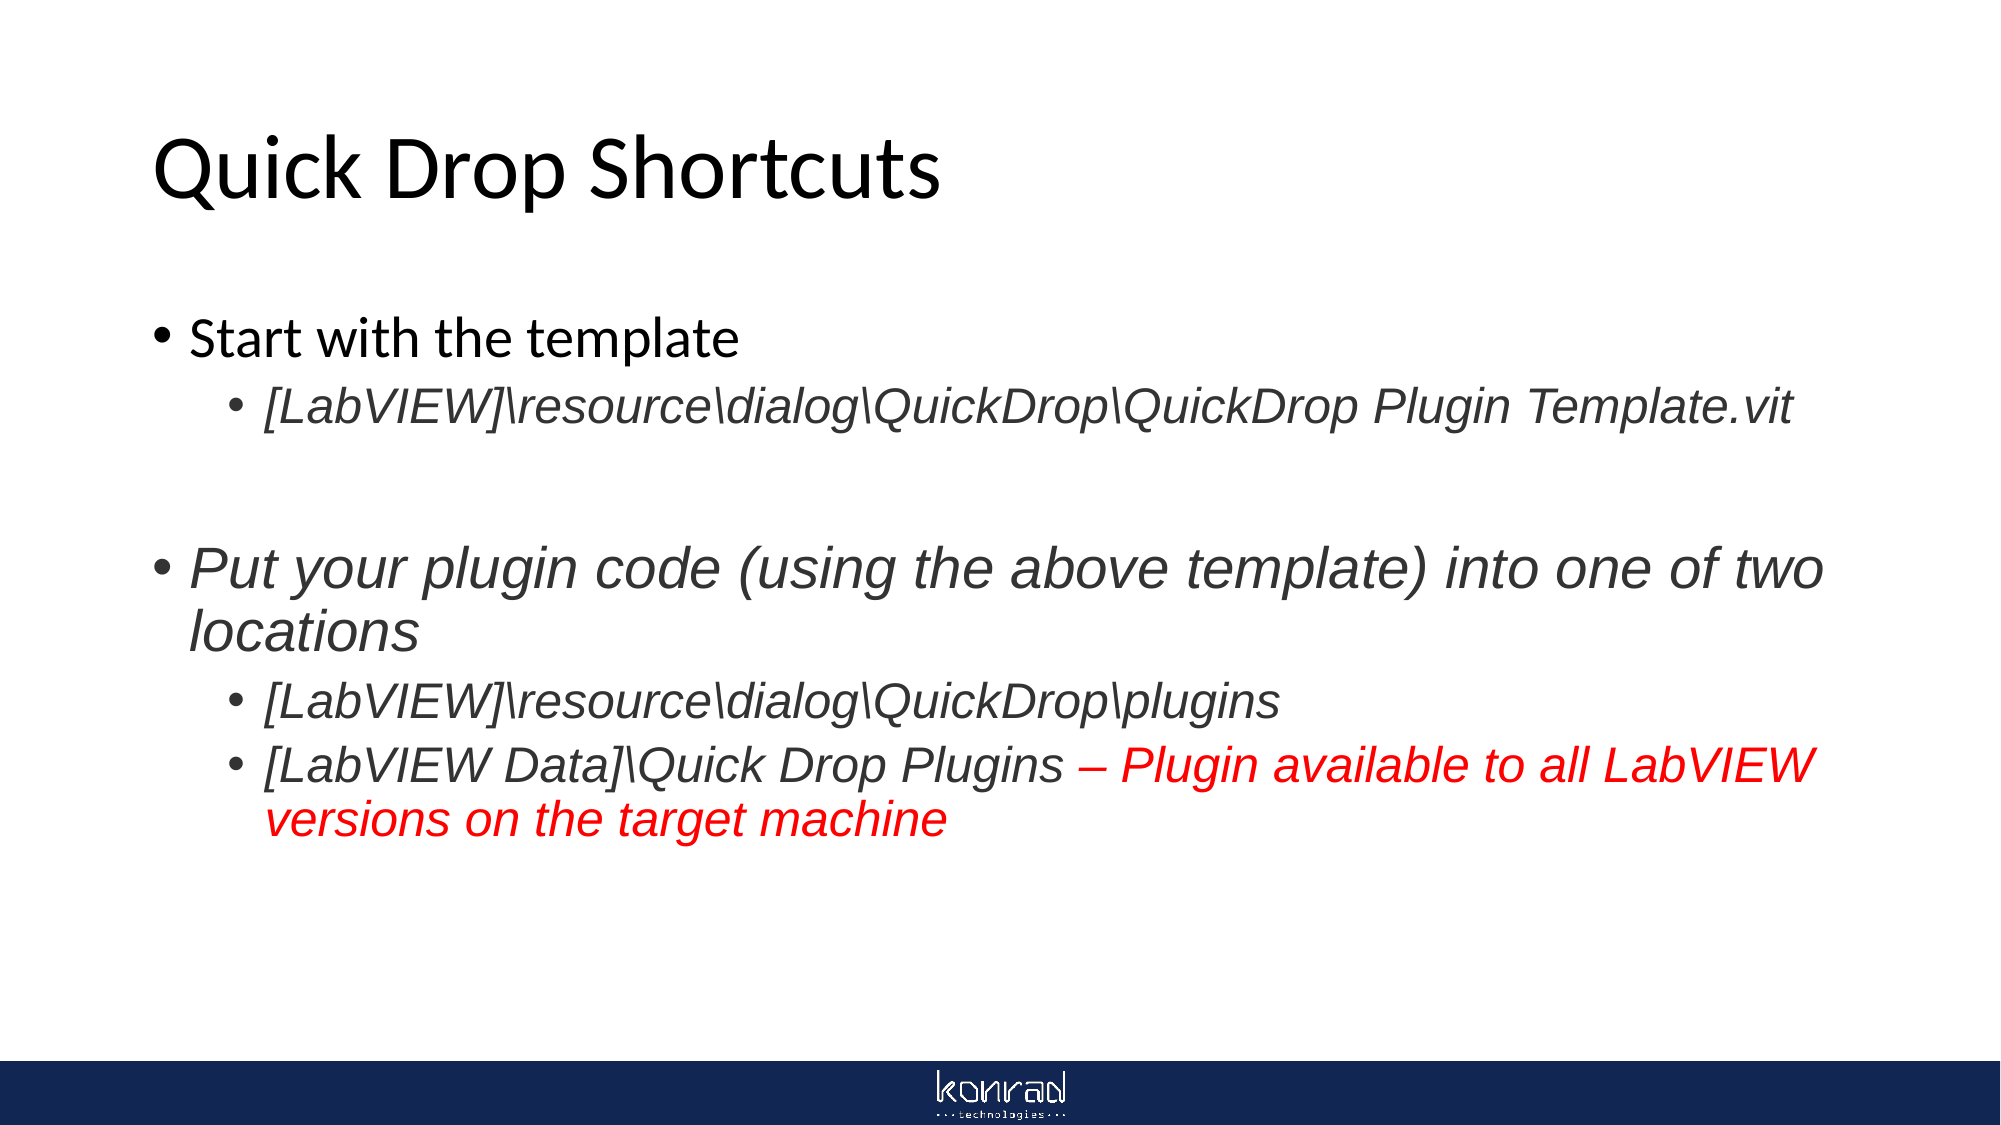

# Quick Drop Shortcuts
Start with the template
[LabVIEW]\resource\dialog\QuickDrop\QuickDrop Plugin Template.vit

Put your plugin code (using the above template) into one of two locations
[LabVIEW]\resource\dialog\QuickDrop\plugins
[LabVIEW Data]\Quick Drop Plugins – Plugin available to all LabVIEW versions on the target machine